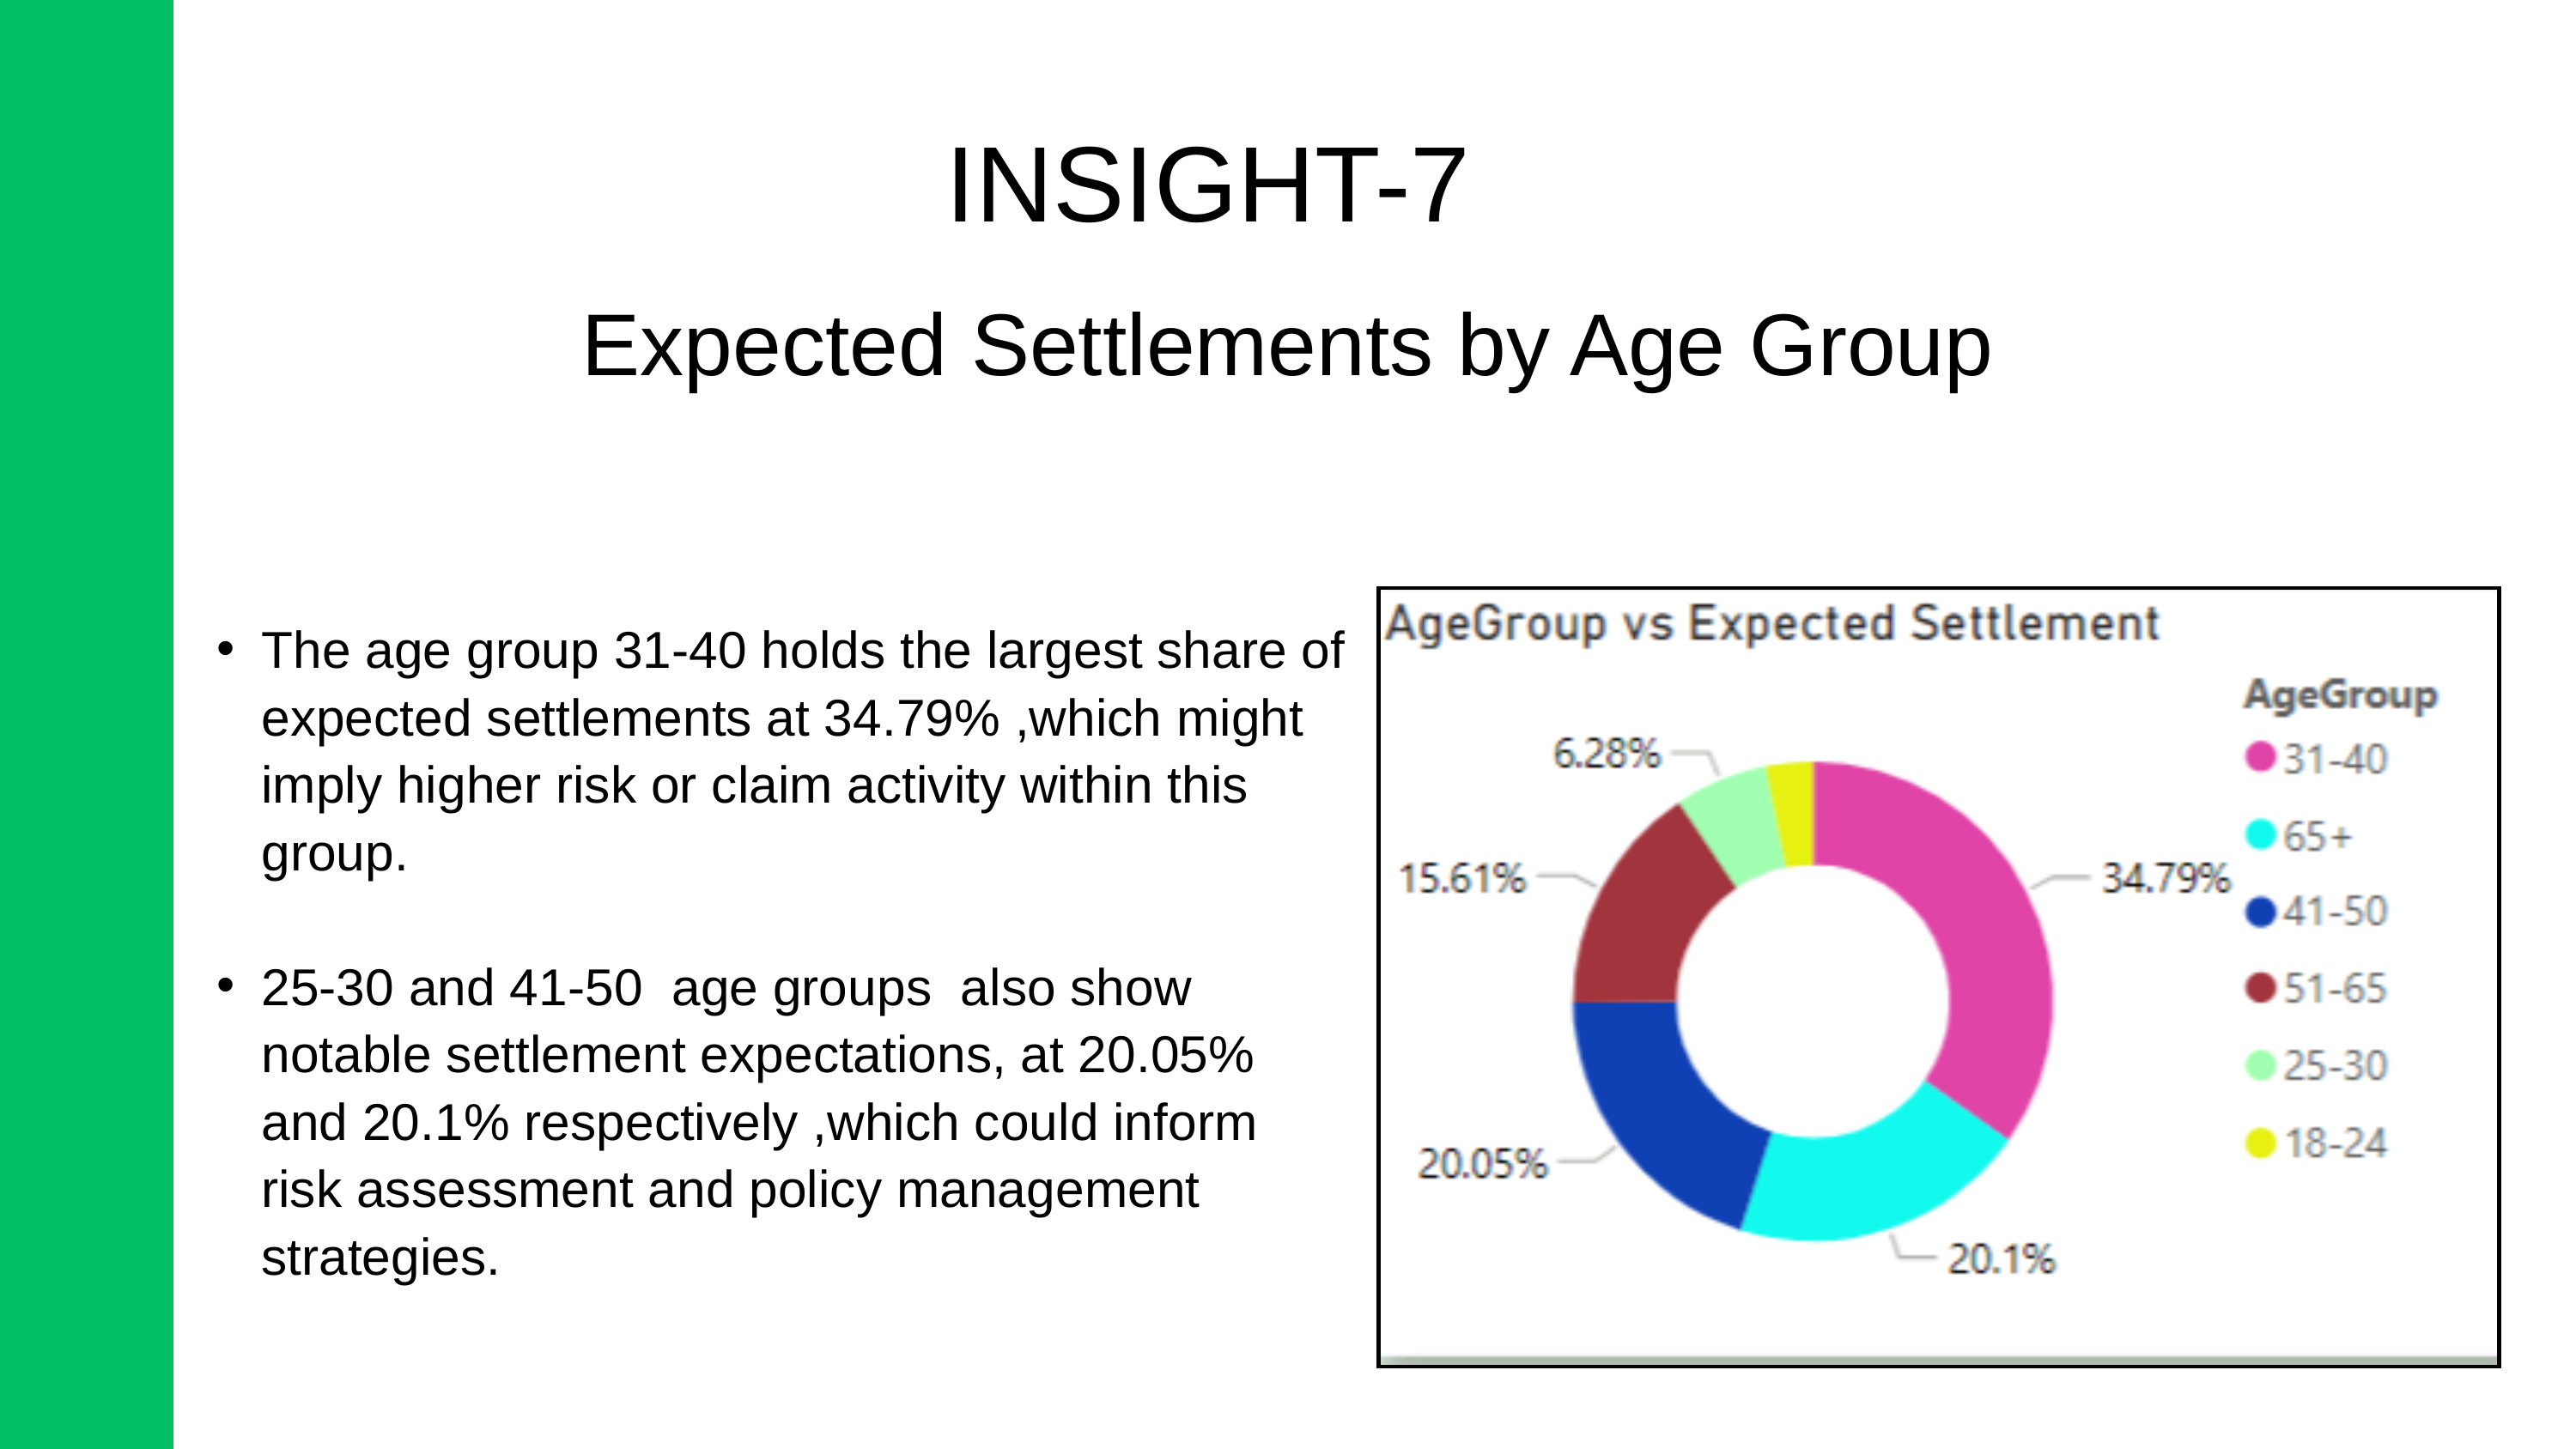

INSIGHT-7
Expected Settlements by Age Group

The age group 31-40 holds the largest share of expected settlements at 34.79% ,which might imply higher risk or claim activity within this group.

25-30 and 41-50  age groups  also show notable settlement expectations, at 20.05%  and 20.1% respectively ,which could inform risk assessment and policy management strategies.